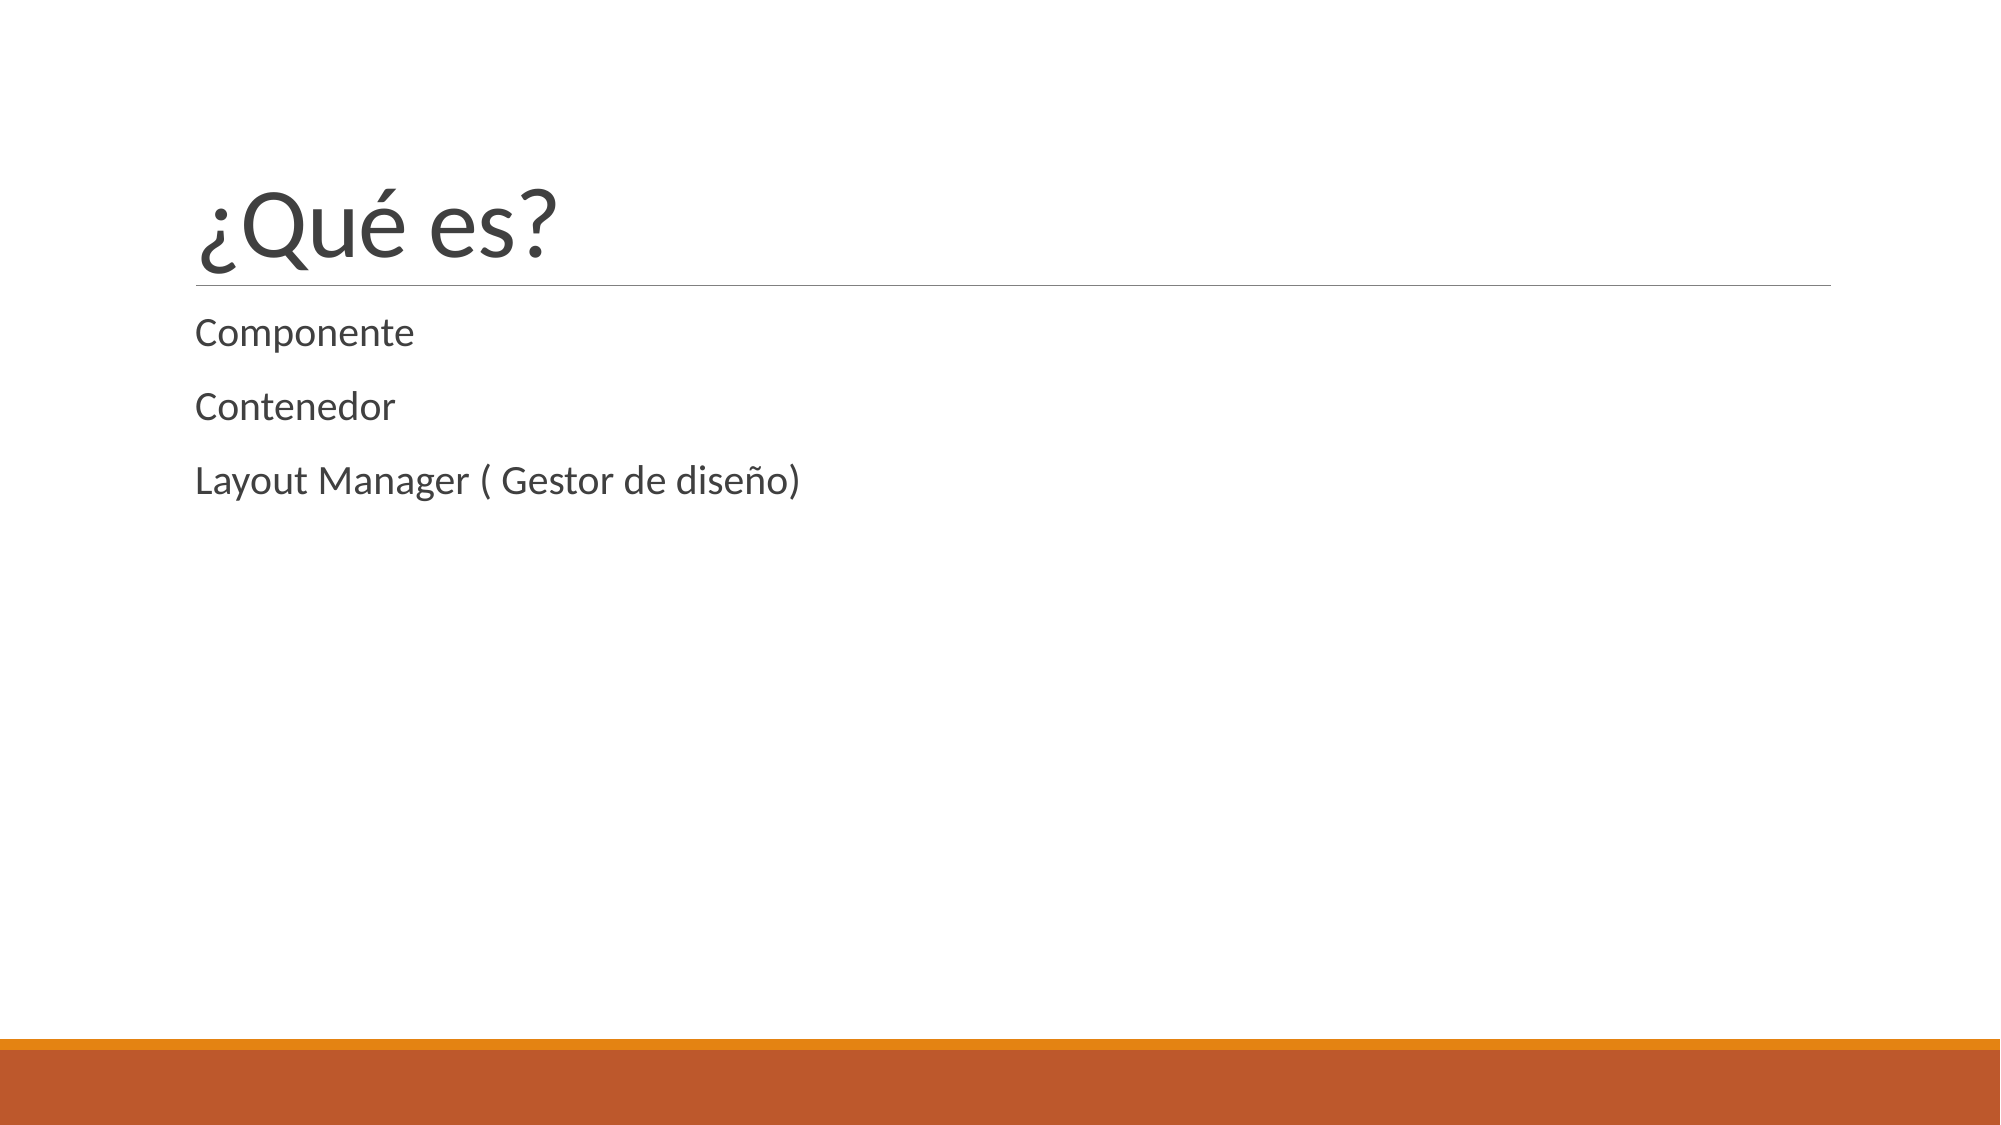

# ¿Qué es?
Componente
Contenedor
Layout Manager ( Gestor de diseño)